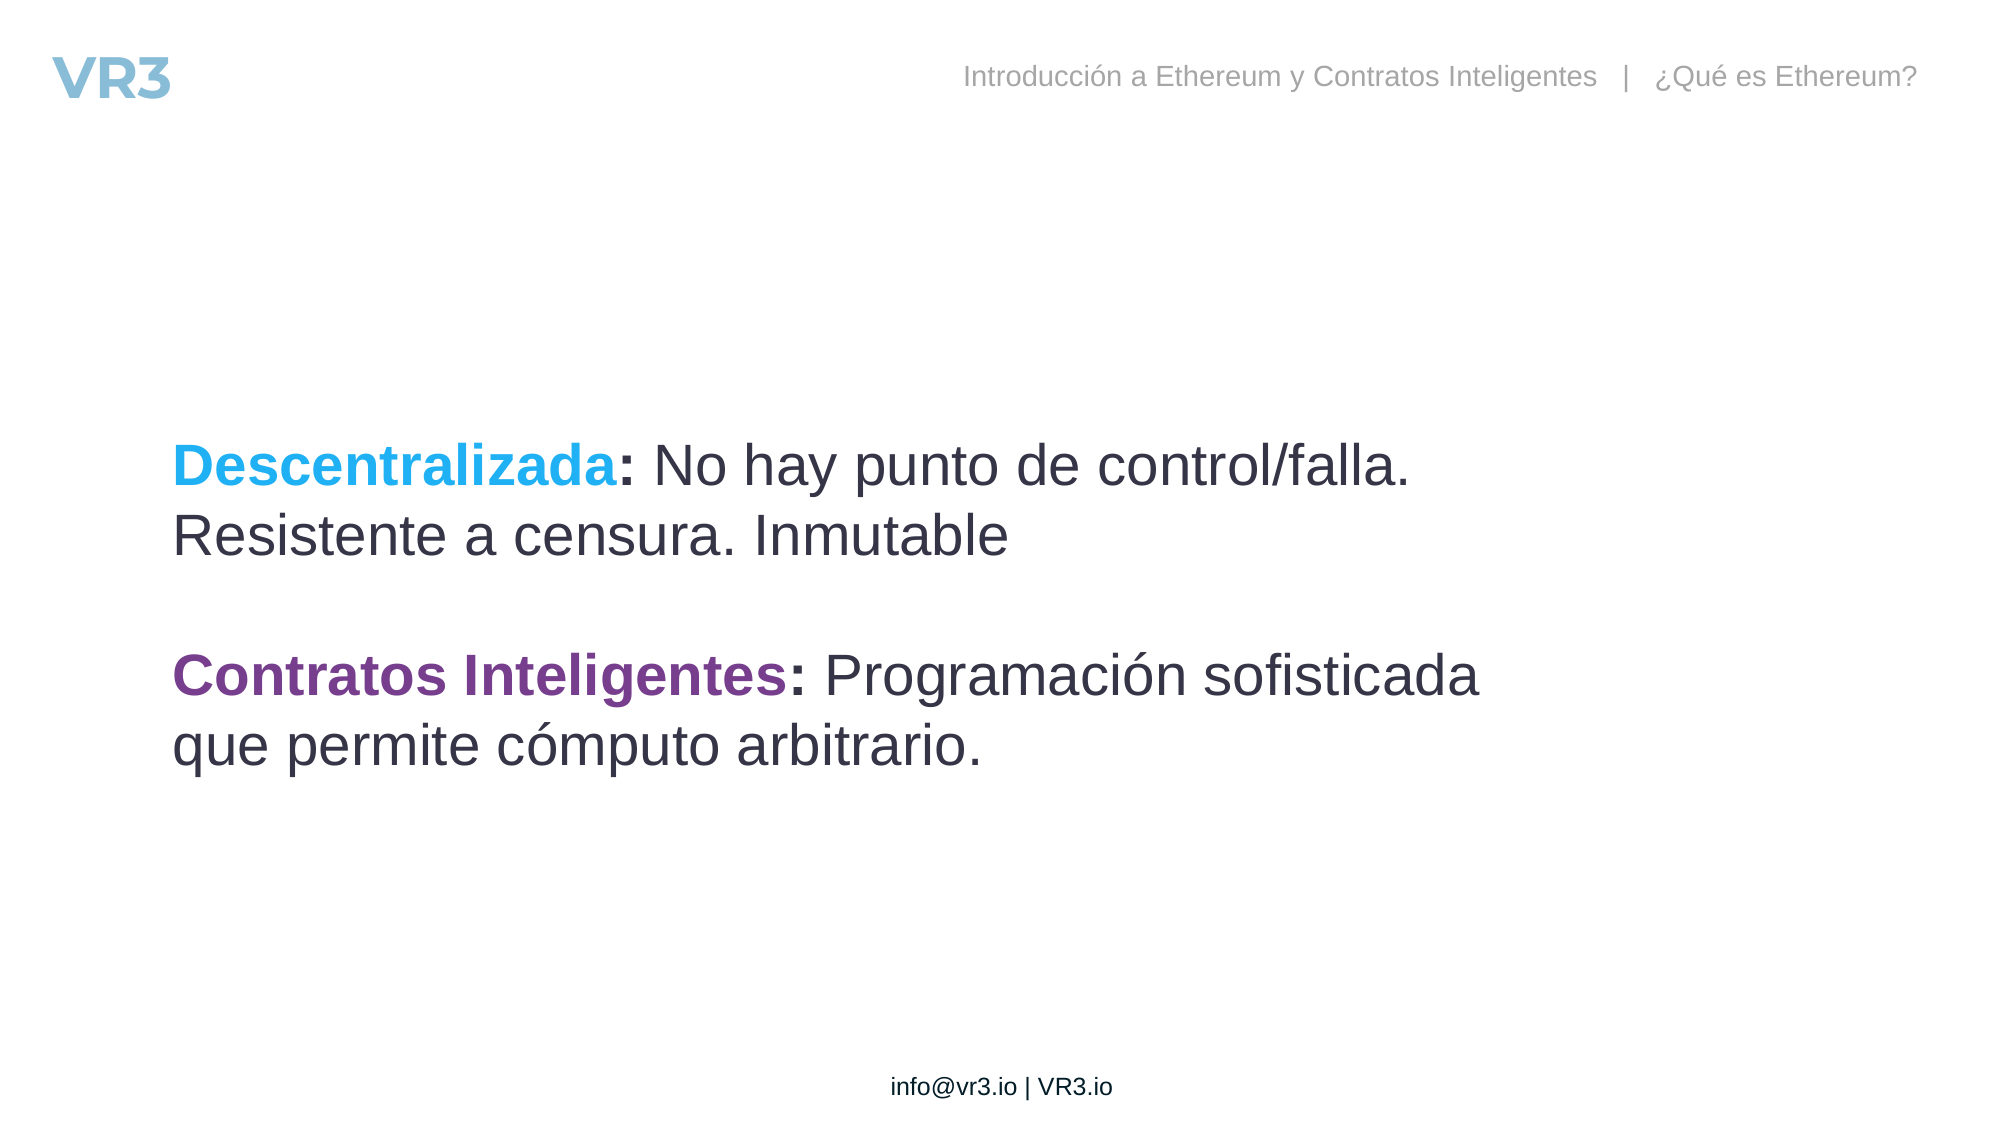

Introducción a Ethereum y Contratos Inteligentes   |   ¿Qué es Ethereum?
Descentralizada: No hay punto de control/falla.
Resistente a censura. Inmutable

Contratos Inteligentes: Programación sofisticada
que permite cómputo arbitrario.